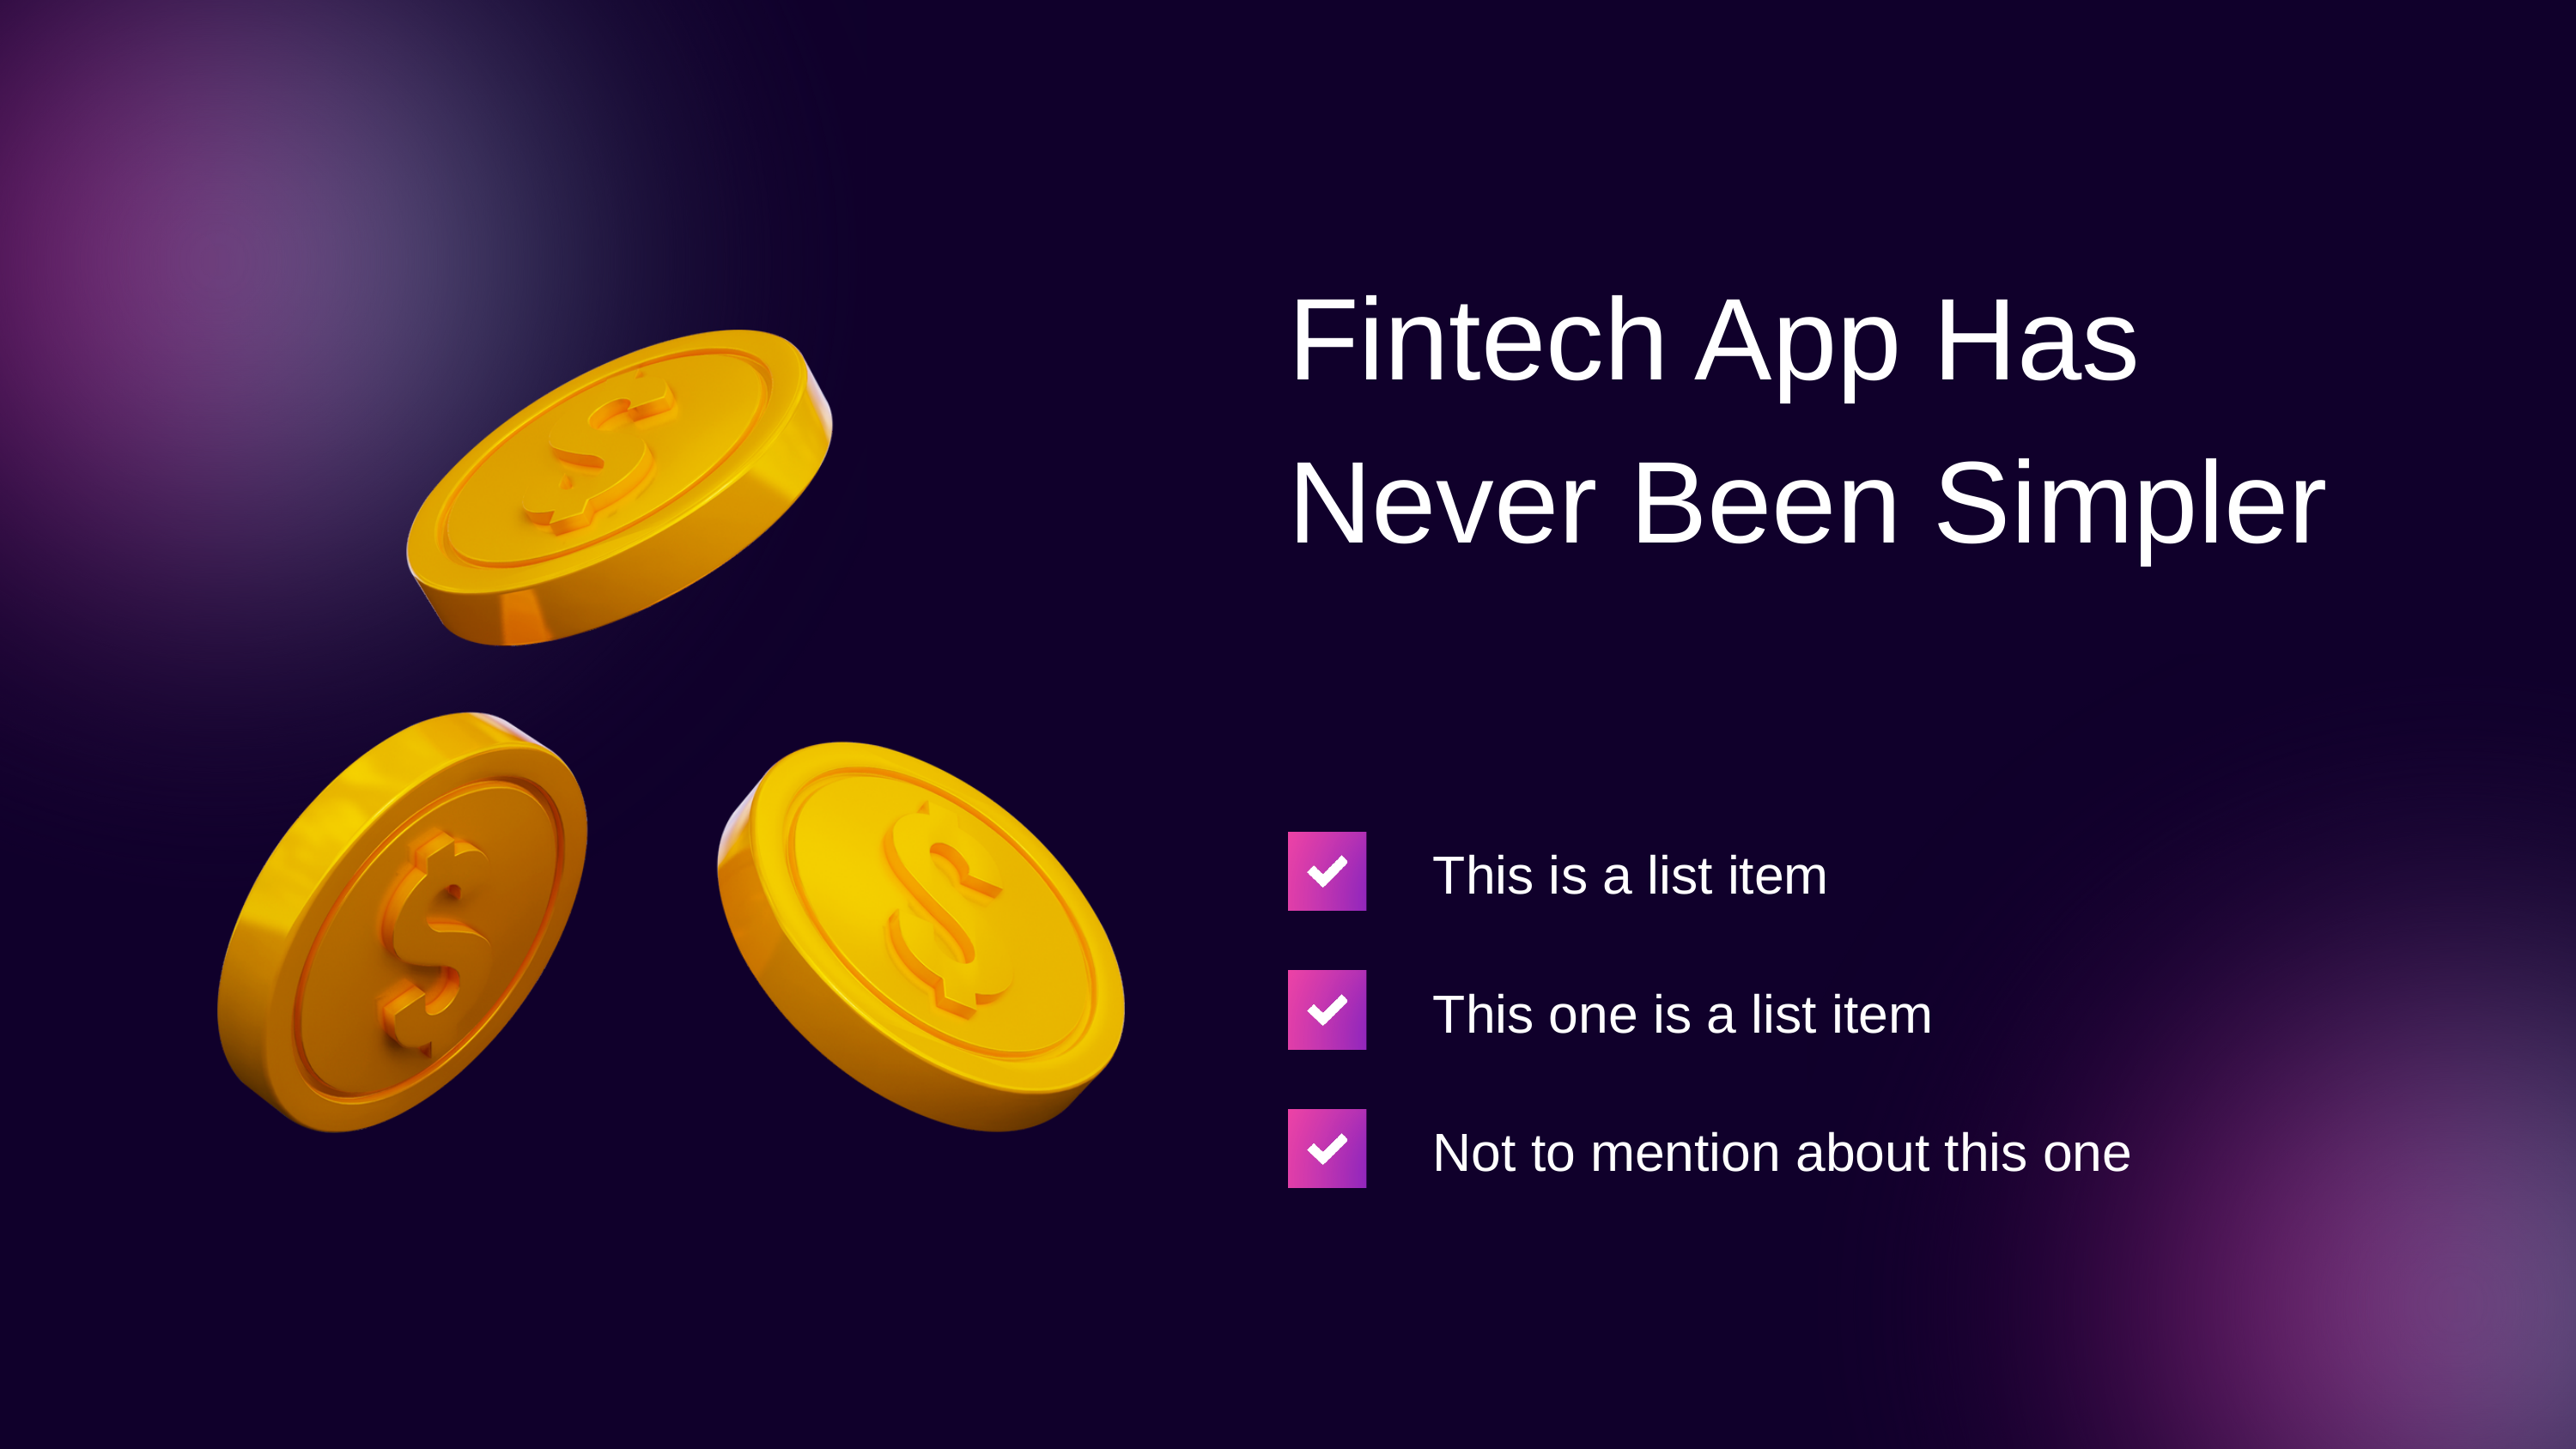

Fintech App Has Never Been Simpler

This is a list item

This one is a list item

Not to mention about this one